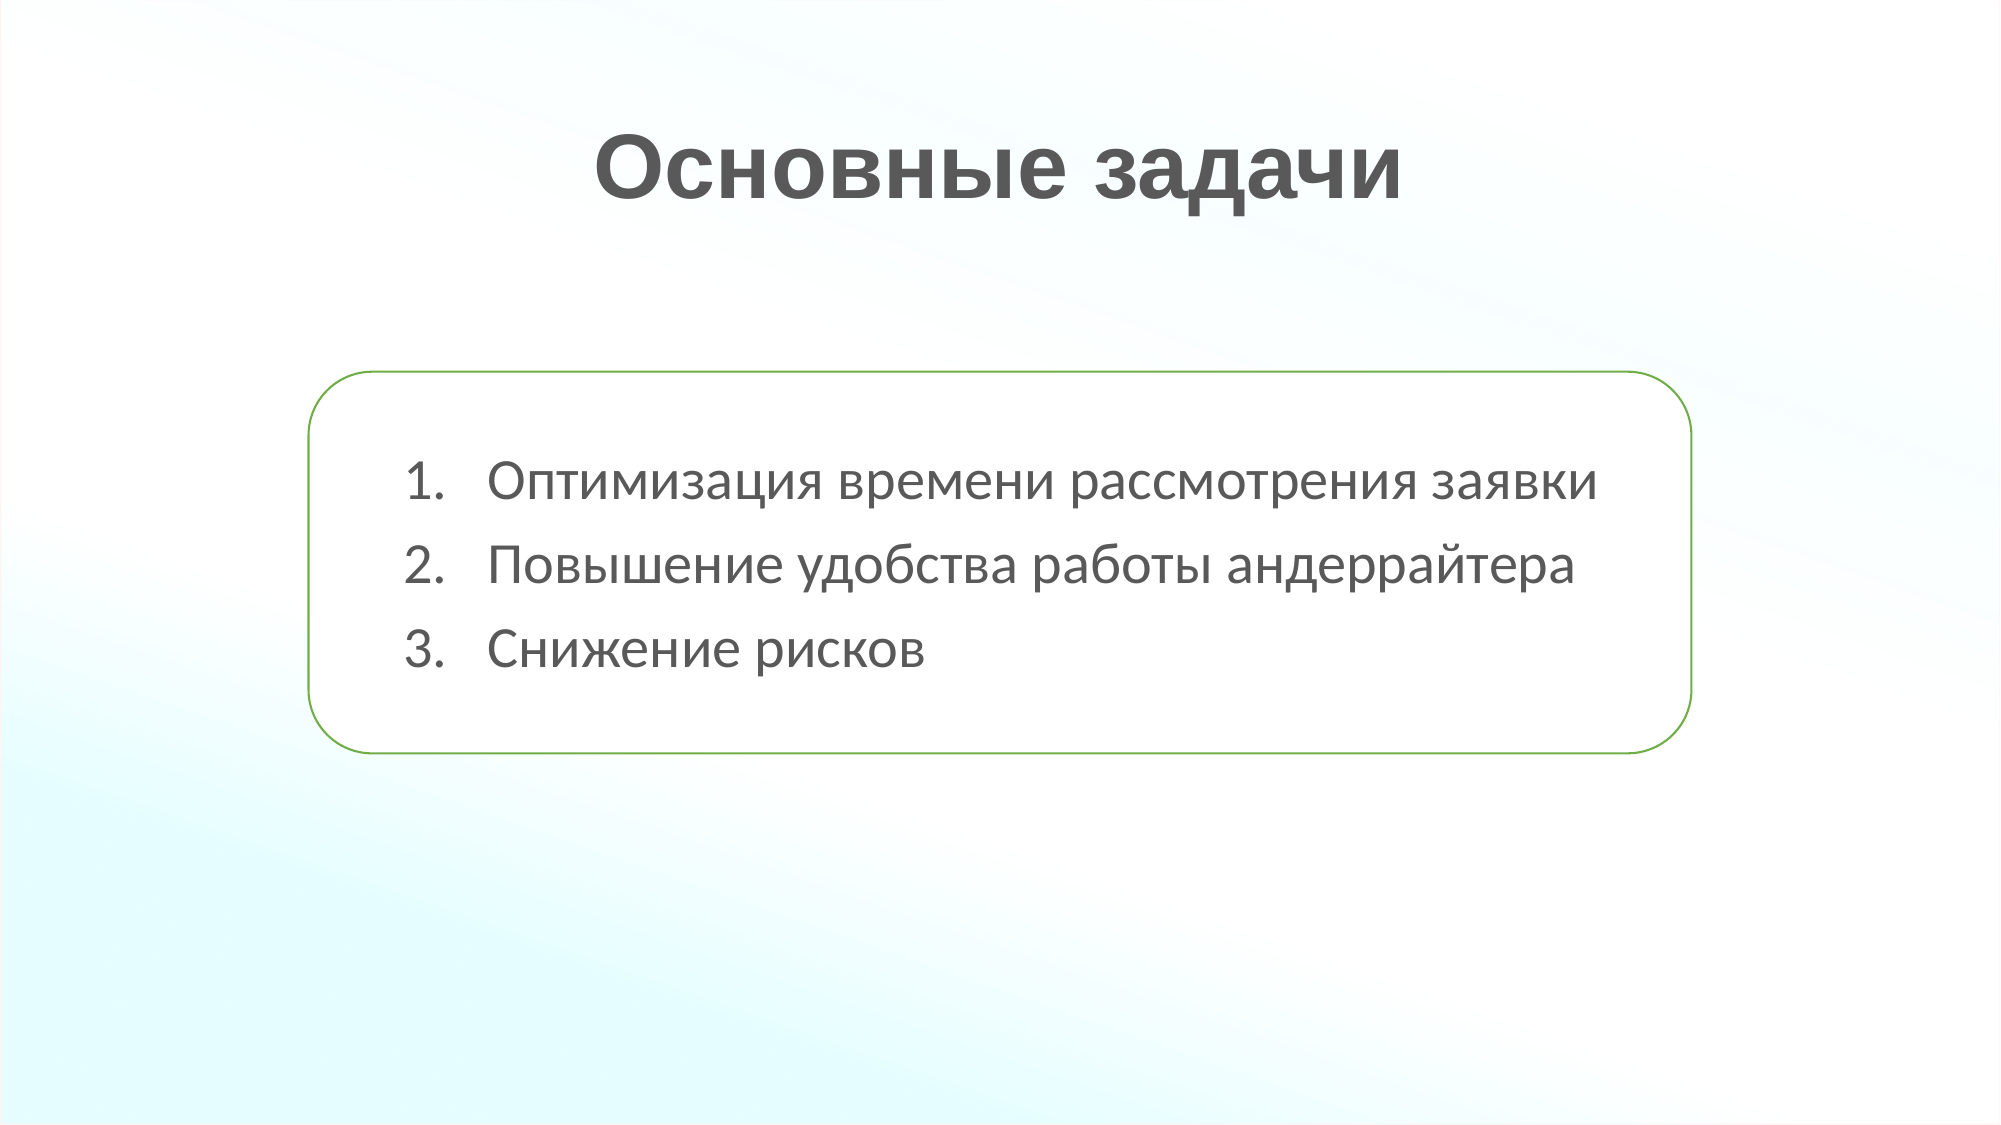

# Основные задачи

Оптимизация времени рассмотрения заявки
Повышение удобства работы андеррайтера
Снижение рисков